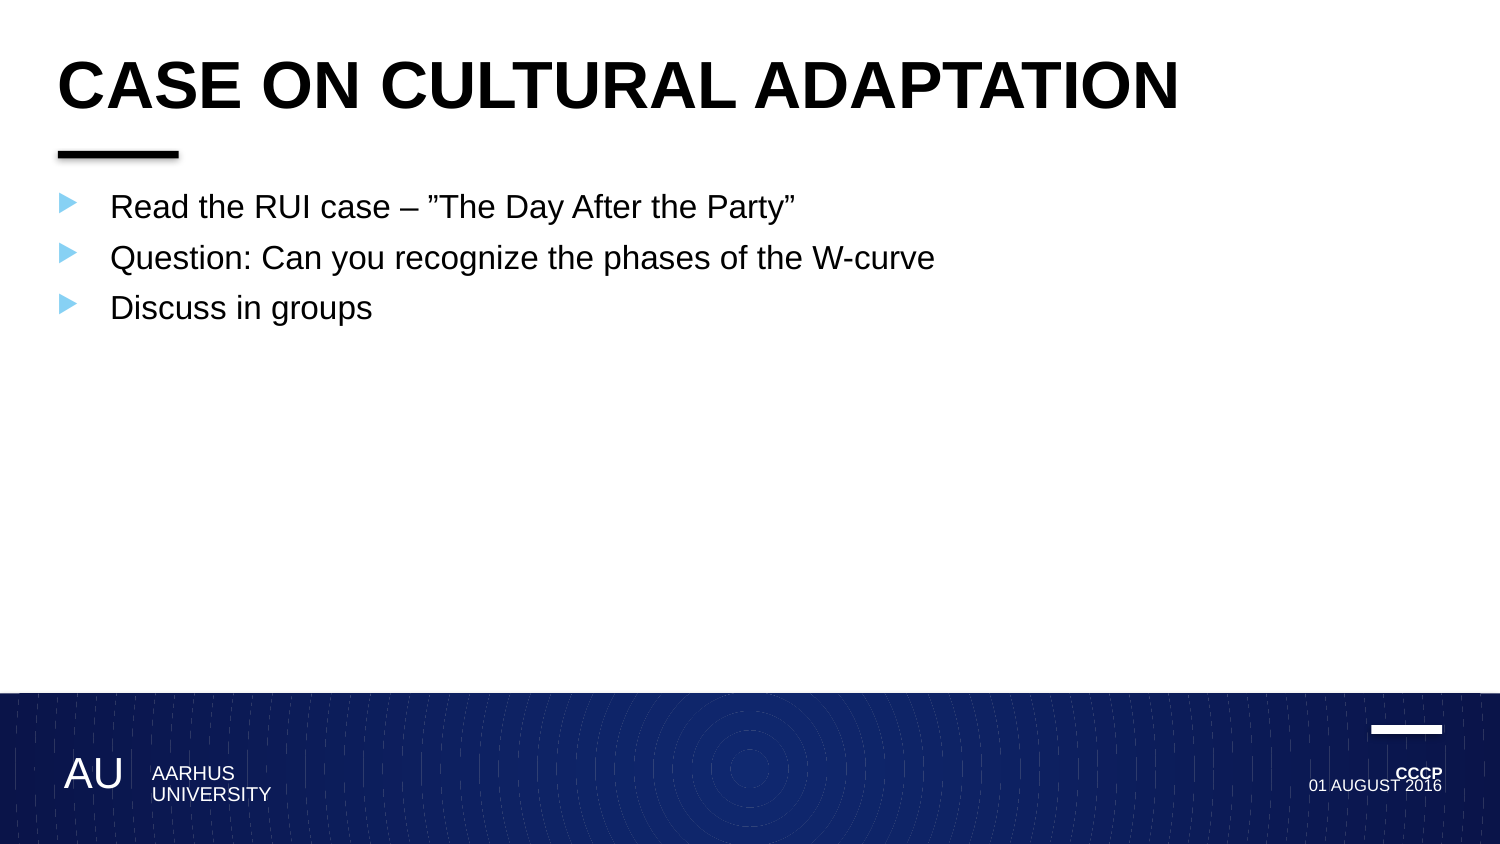

# Case on cultural adaptation
Read the RUI case – ”The Day After the Party”
Question: Can you recognize the phases of the W-curve
Discuss in groups